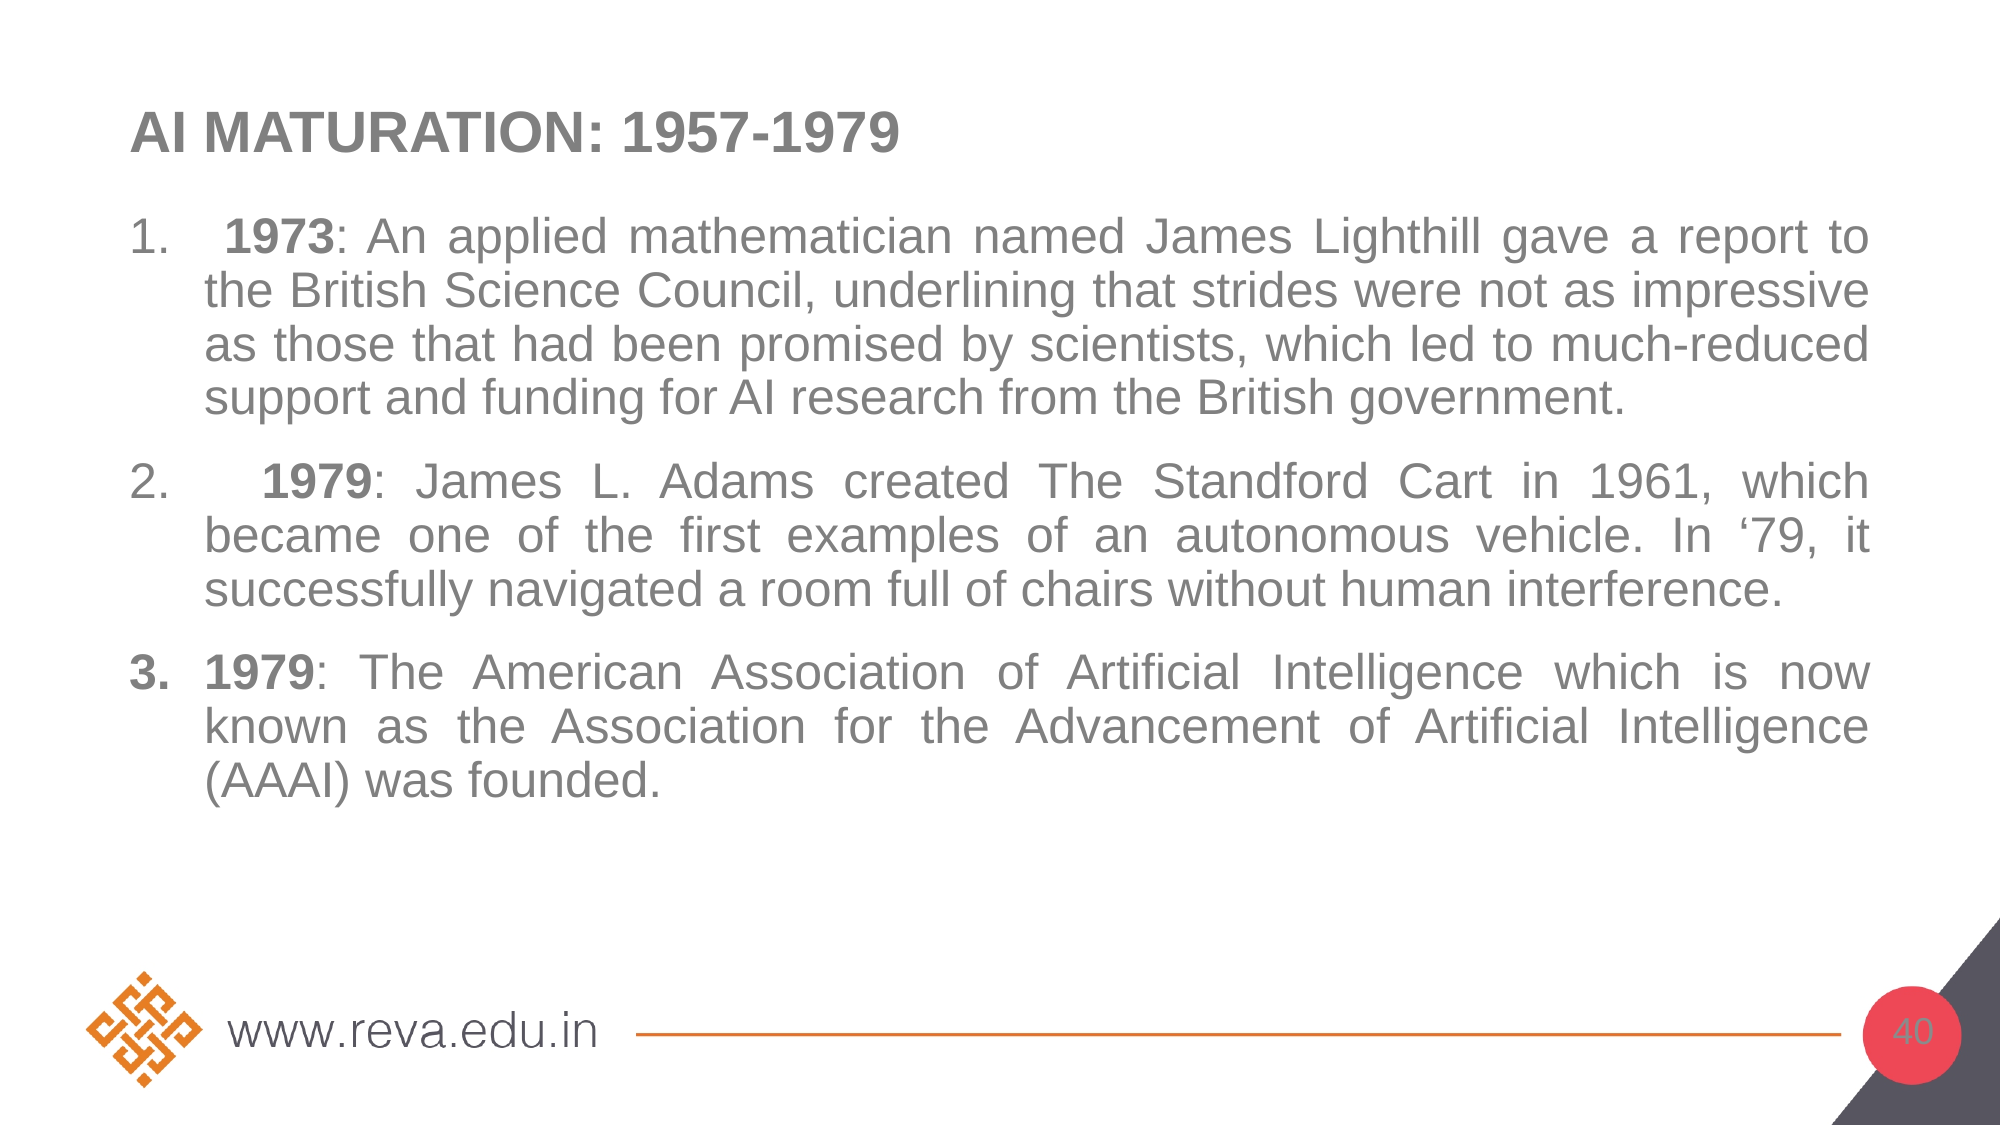

# AI maturation: 1957-1979
 1973: An applied mathematician named James Lighthill gave a report to the British Science Council, underlining that strides were not as impressive as those that had been promised by scientists, which led to much-reduced support and funding for AI research from the British government.
  1979: James L. Adams created The Standford Cart in 1961, which became one of the first examples of an autonomous vehicle. In ‘79, it successfully navigated a room full of chairs without human interference.
1979: The American Association of Artificial Intelligence which is now known as the Association for the Advancement of Artificial Intelligence (AAAI) was founded.
40